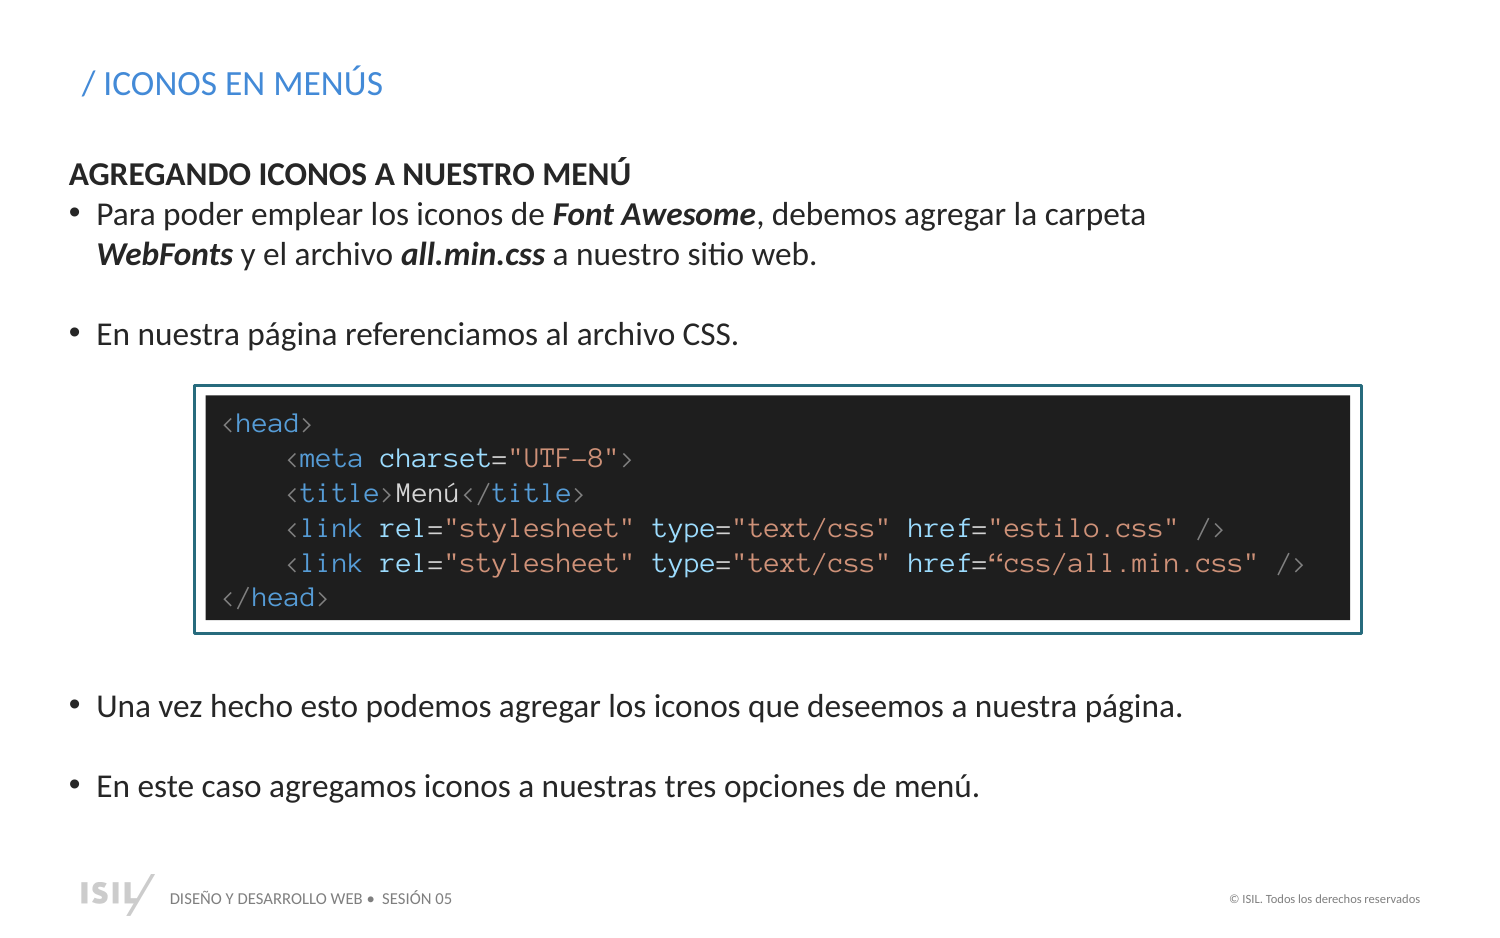

/ ICONOS EN MENÚS
AGREGANDO ICONOS A NUESTRO MENÚ
Para poder emplear los iconos de Font Awesome, debemos agregar la carpeta WebFonts y el archivo all.min.css a nuestro sitio web.

En nuestra página referenciamos al archivo CSS.
≈¬¬¬ççç
<head>
    <meta charset="UTF-8">
    <title>Menú</title>
    <link rel="stylesheet" type="text/css" href="estilo.css" />
    <link rel="stylesheet" type="text/css" href=“css/all.min.css" />
</head>
Una vez hecho esto podemos agregar los iconos que deseemos a nuestra página.

En este caso agregamos iconos a nuestras tres opciones de menú.